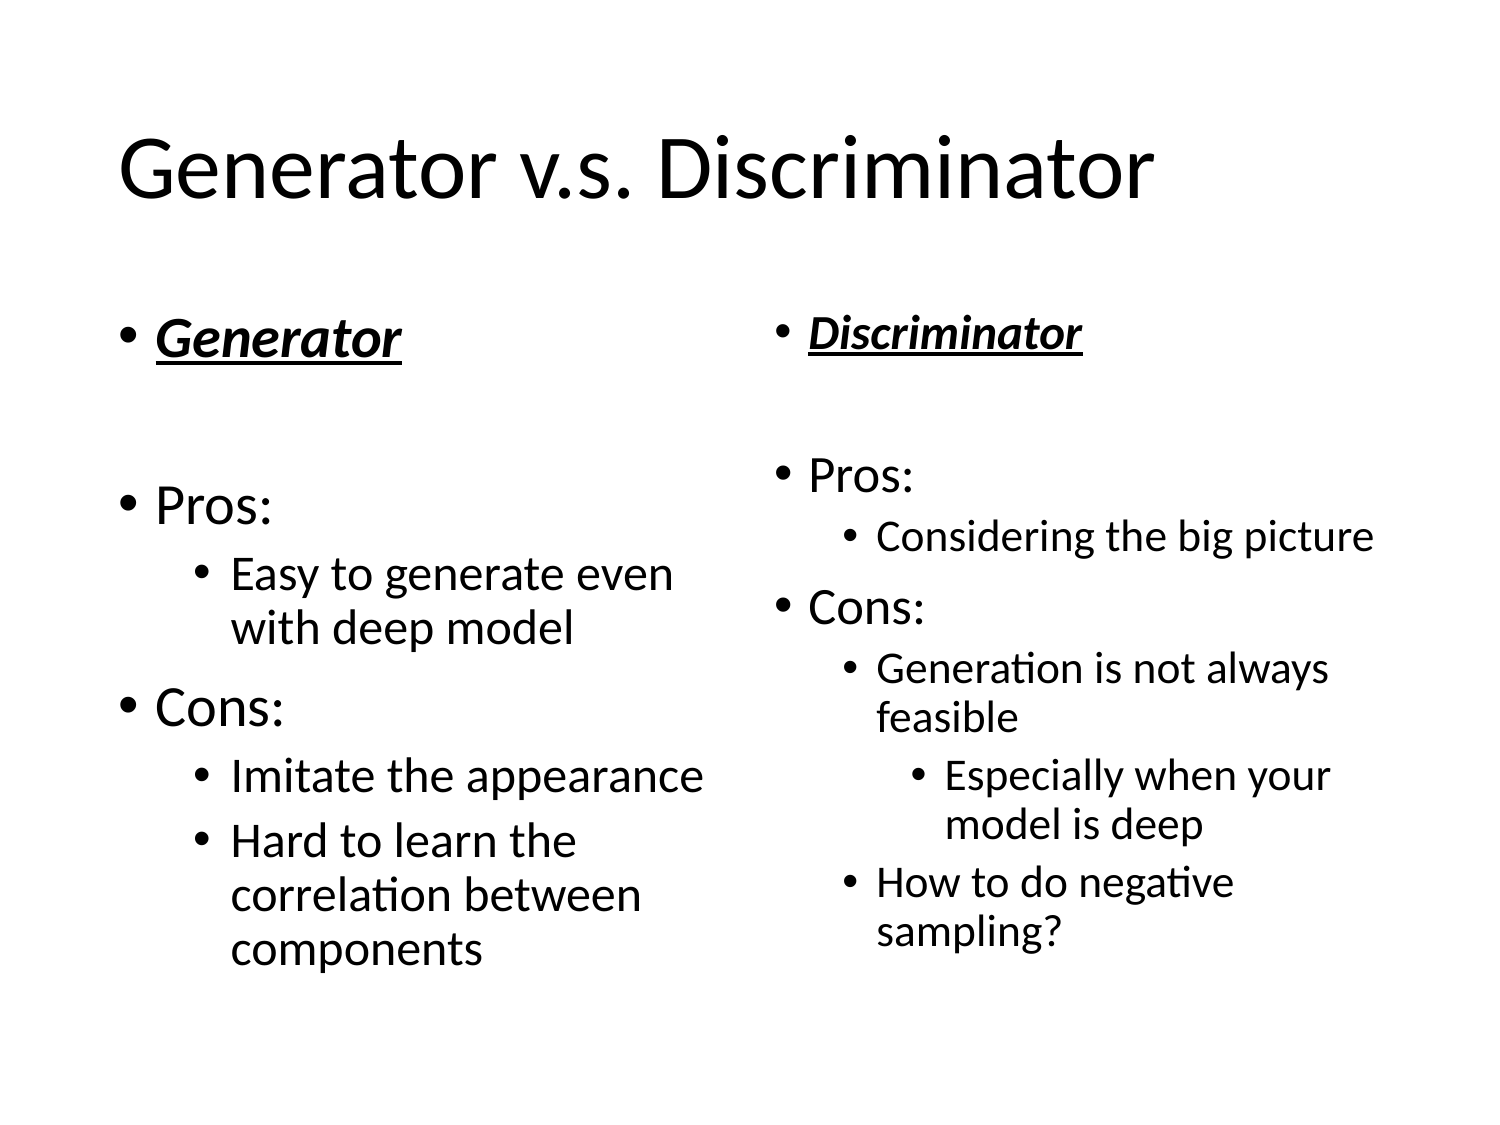

# Generator v.s. Discriminator
Generator

Pros:
Easy to generate even with deep model
Cons:
Imitate the appearance
Hard to learn the correlation between components
Discriminator

Pros:
Considering the big picture
Cons:
Generation is not always feasible
Especially when your model is deep
How to do negative sampling?